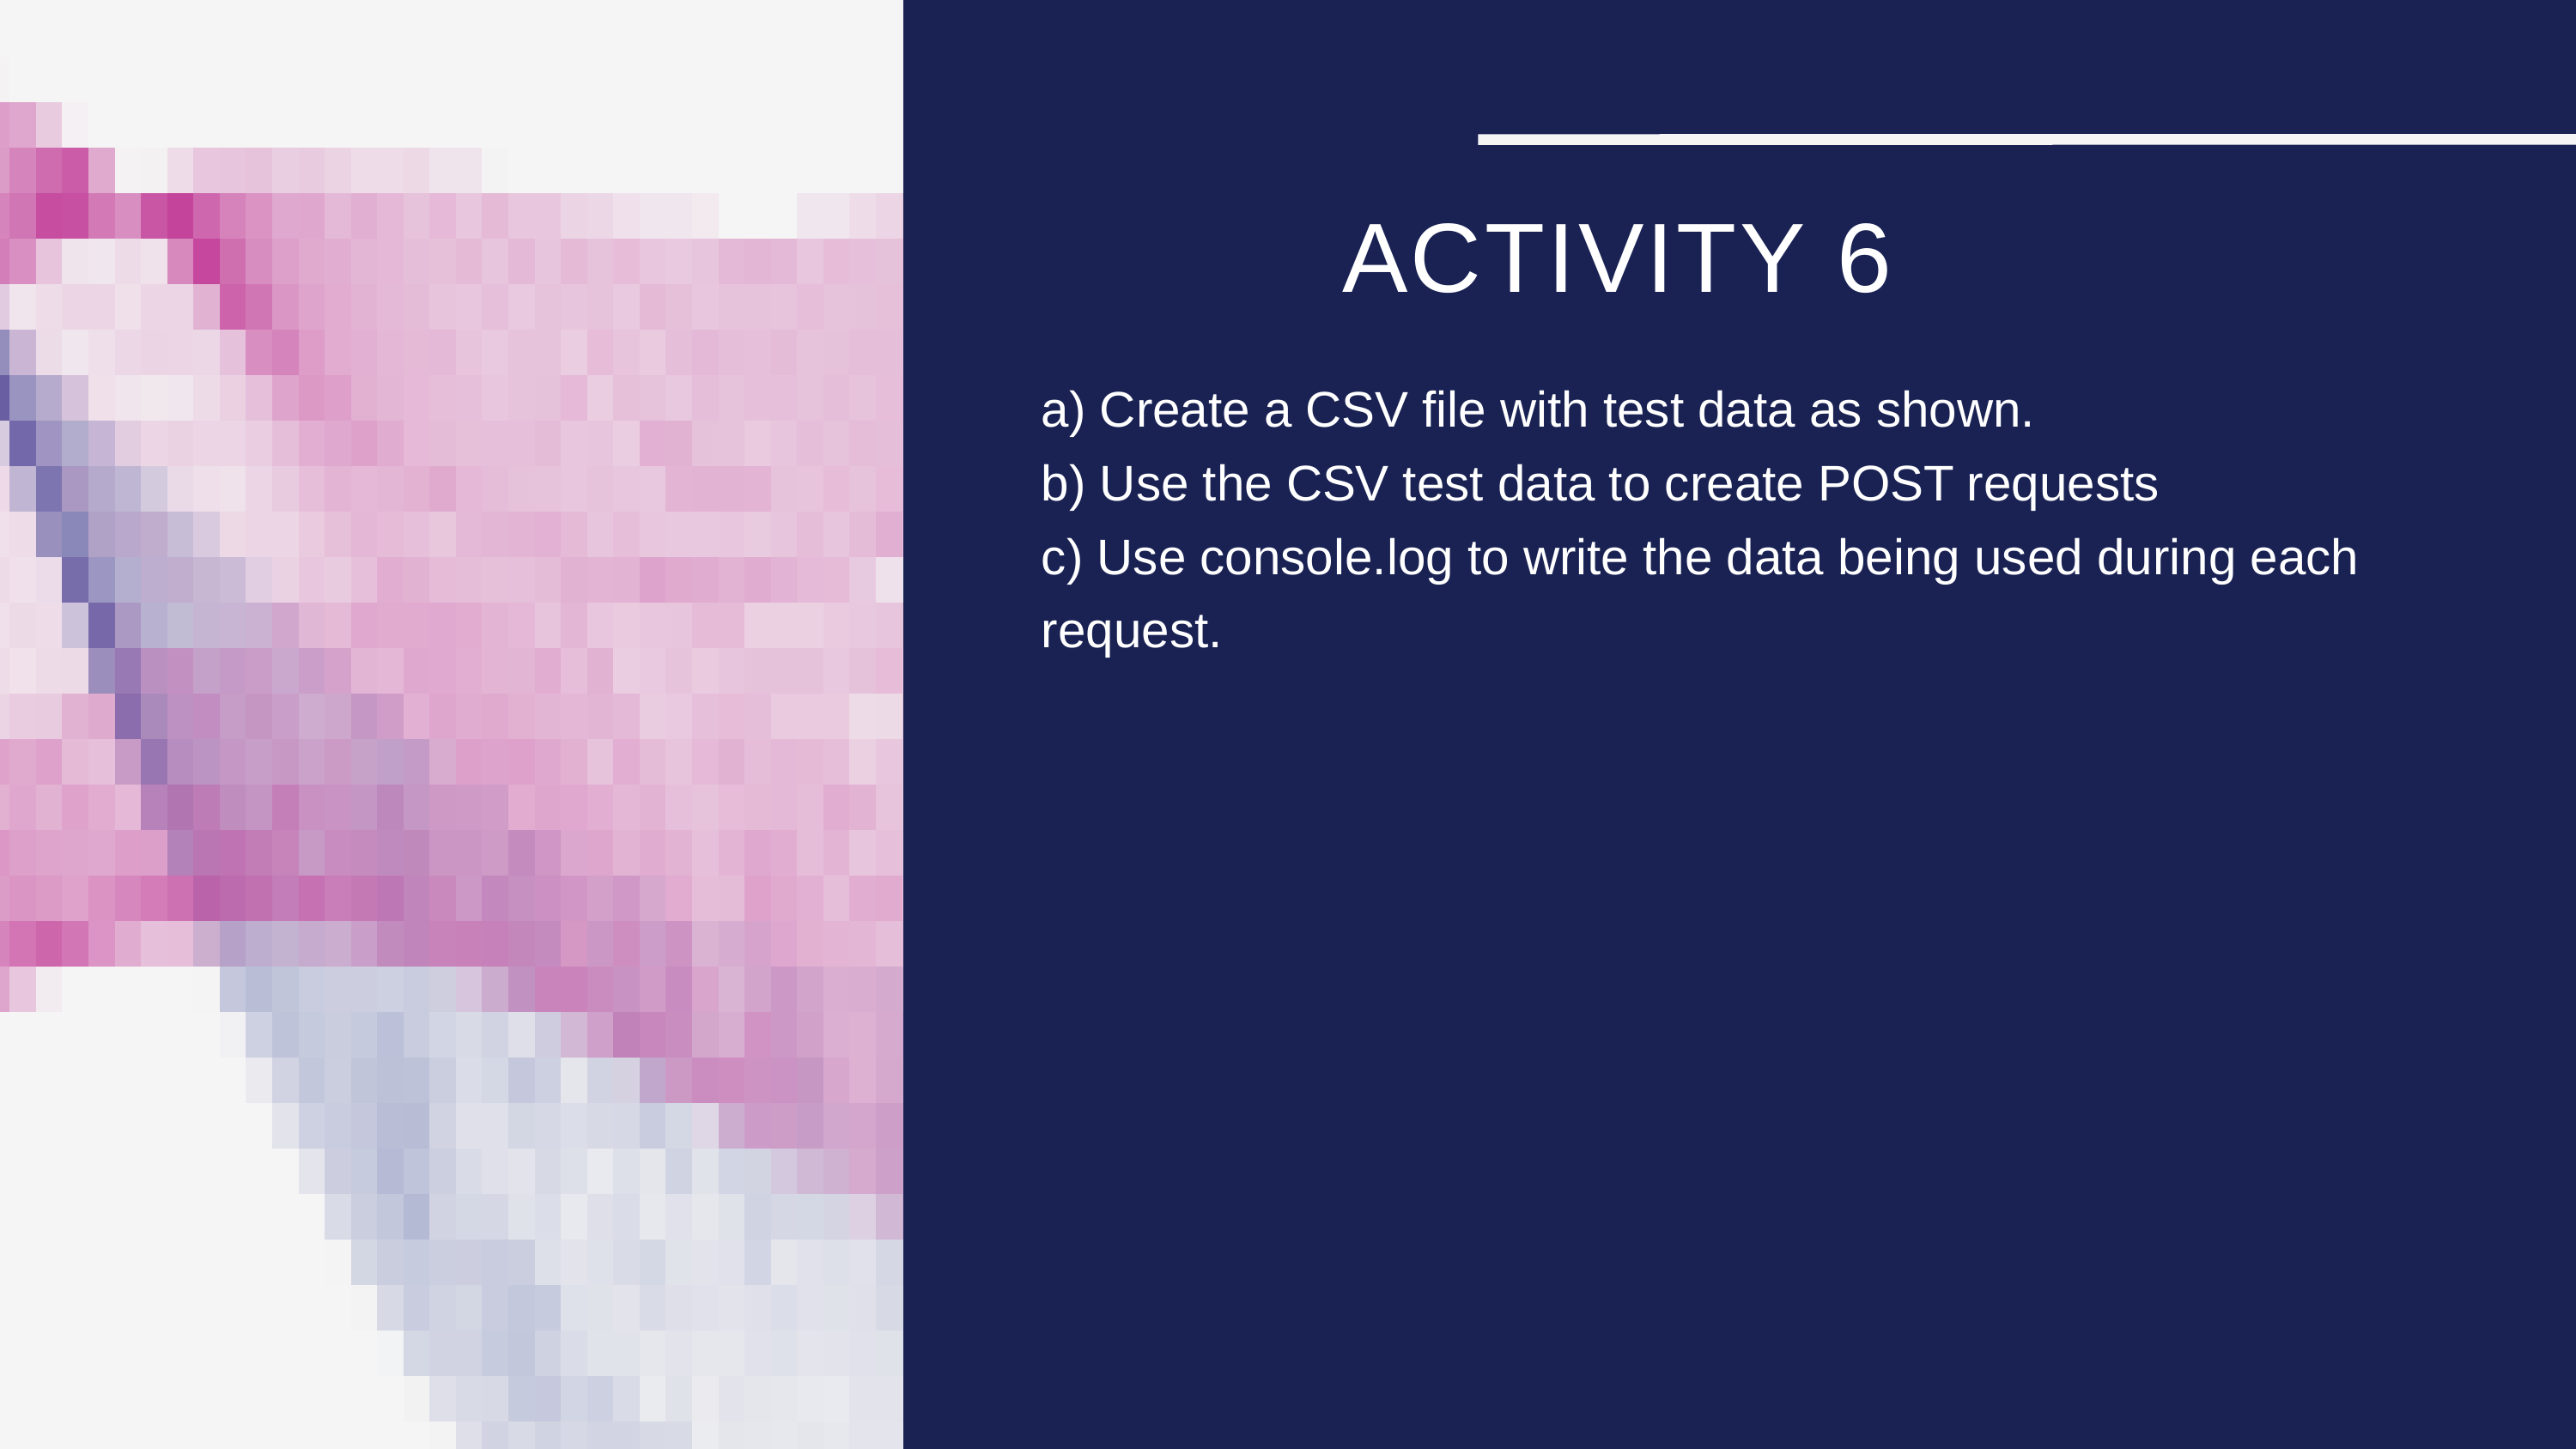

ACTIVITY 6
a) Create a CSV file with test data as shown.
b) Use the CSV test data to create POST requests
c) Use console.log to write the data being used during each request.